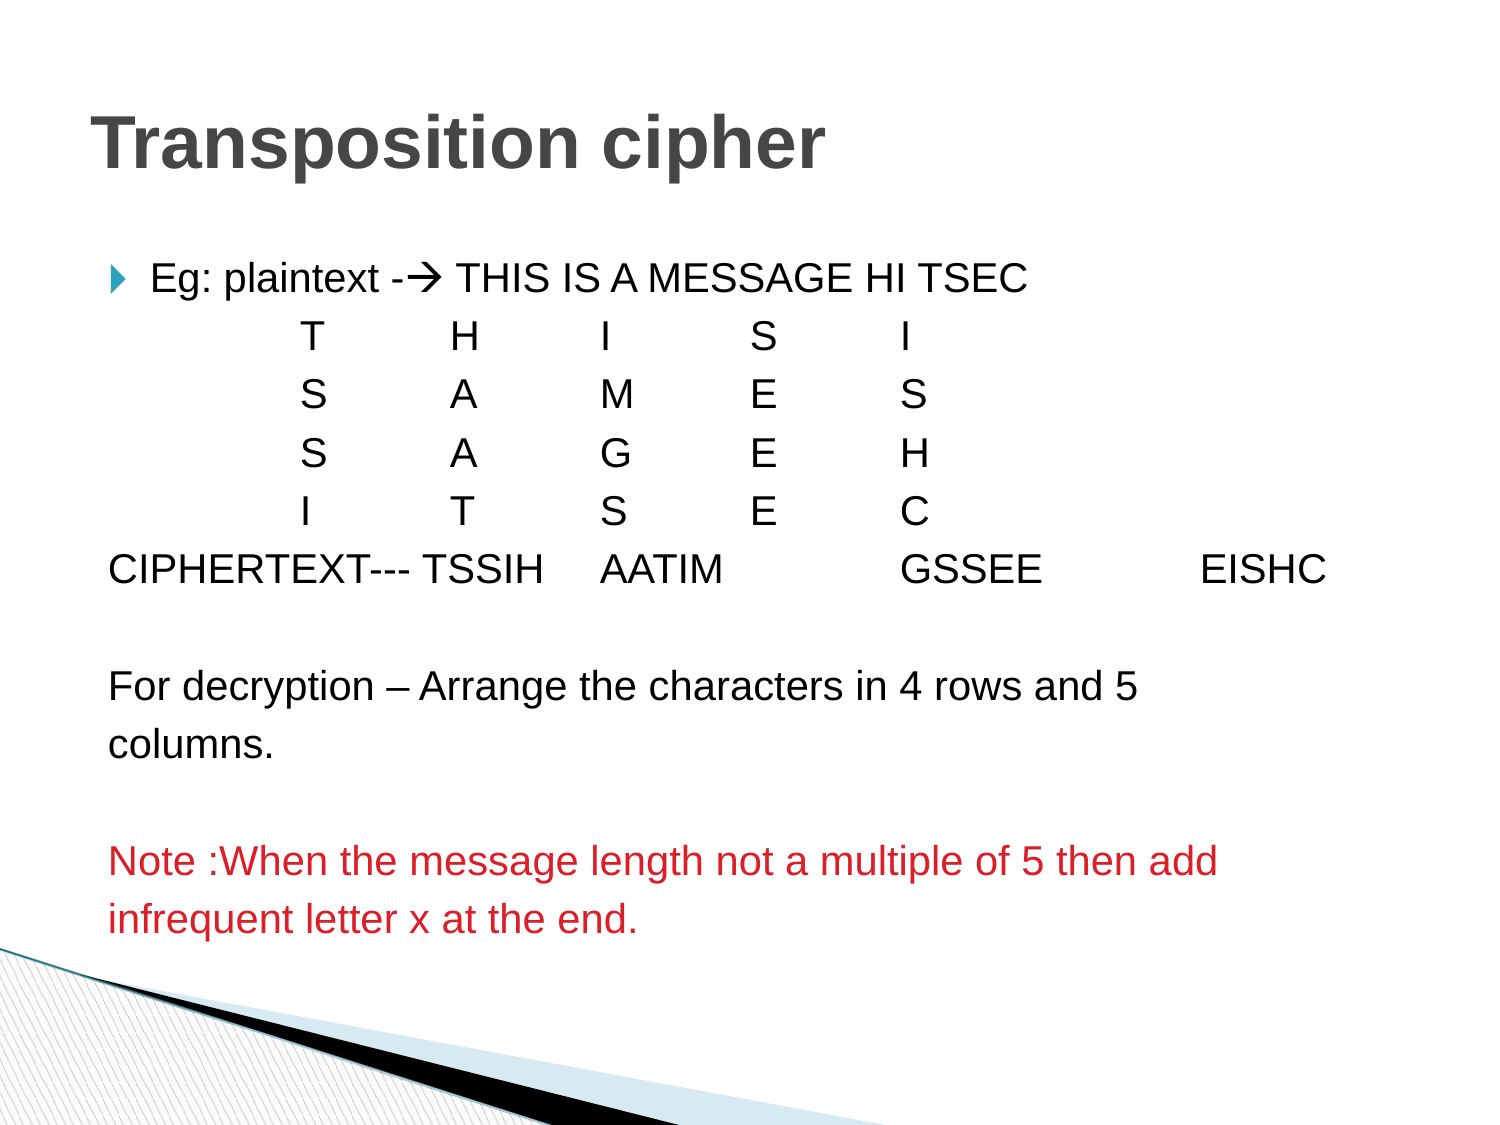

Transposition cipher
Eg: plaintext -🡪 THIS IS A MESSAGE HI TSEC
		T	H	I	S	I
		S	A	M	E	S
		S	A	G	E	H
		I	T	S	E	C
CIPHERTEXT--- TSSIH	AATIM		GSSEE		EISHC

For decryption – Arrange the characters in 4 rows and 5
columns.

Note :When the message length not a multiple of 5 then add
infrequent letter x at the end.